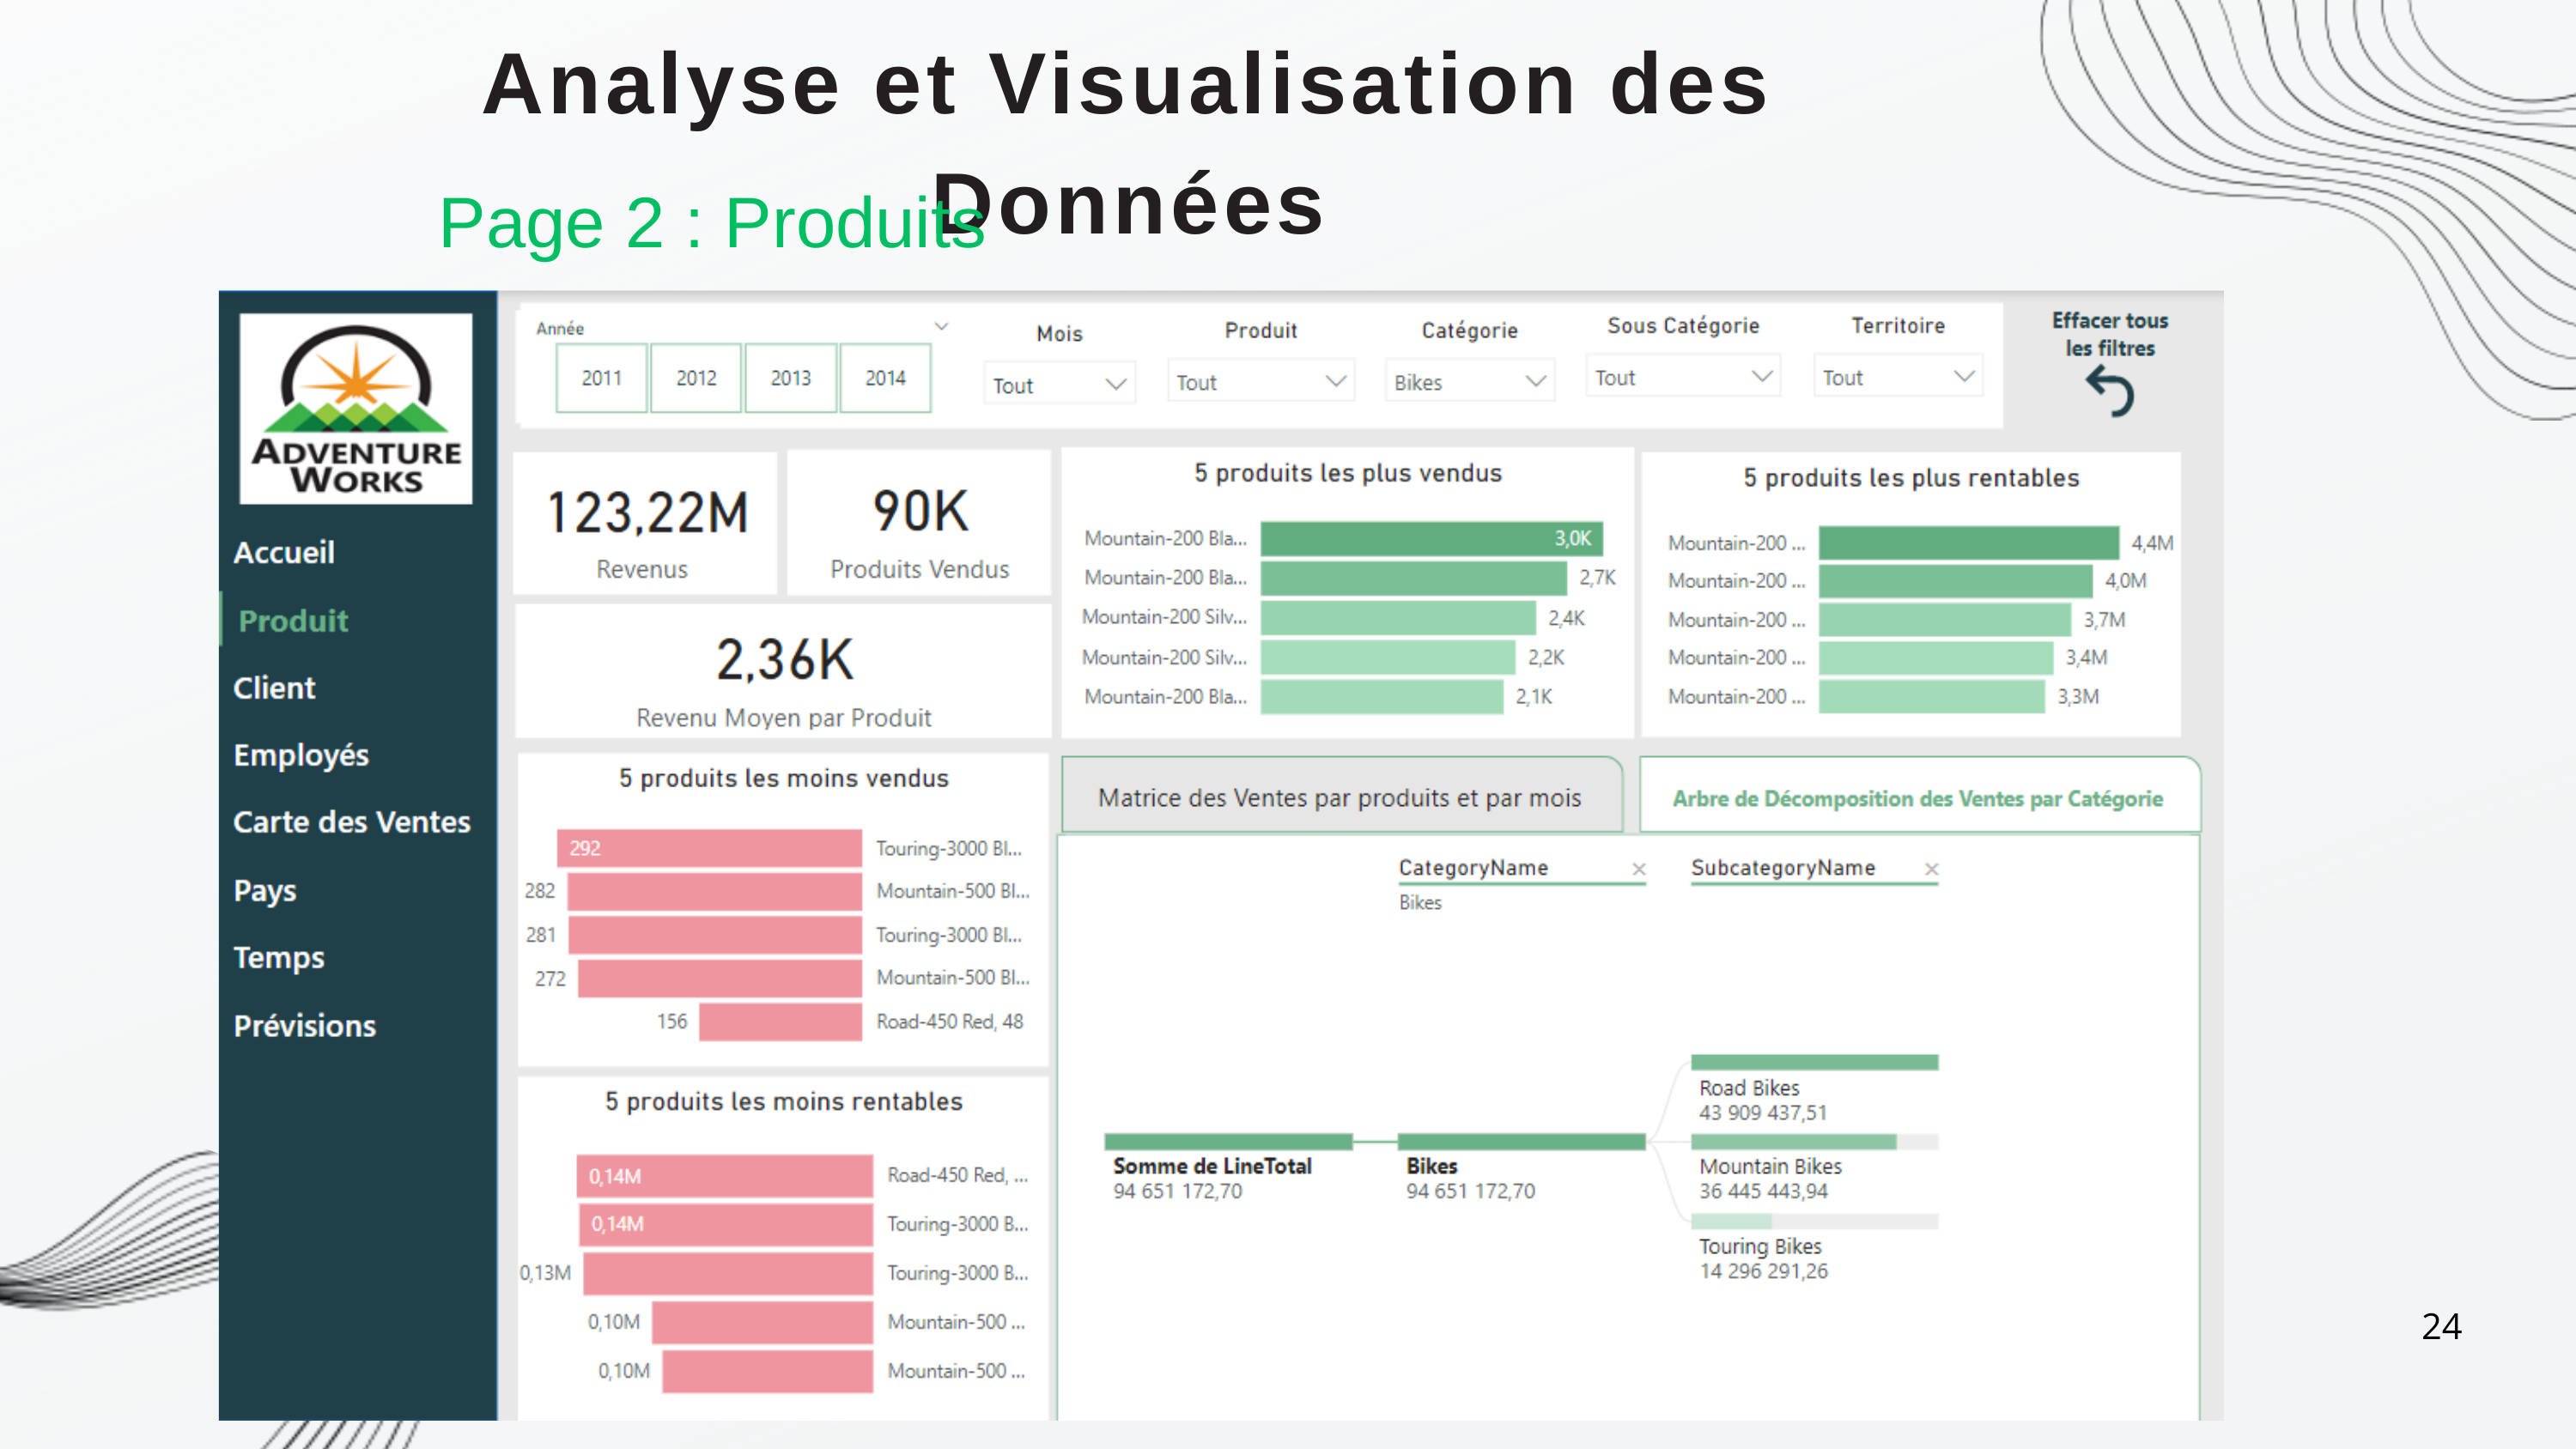

Analyse et Visualisation des Données
Page 2 : Produits

24